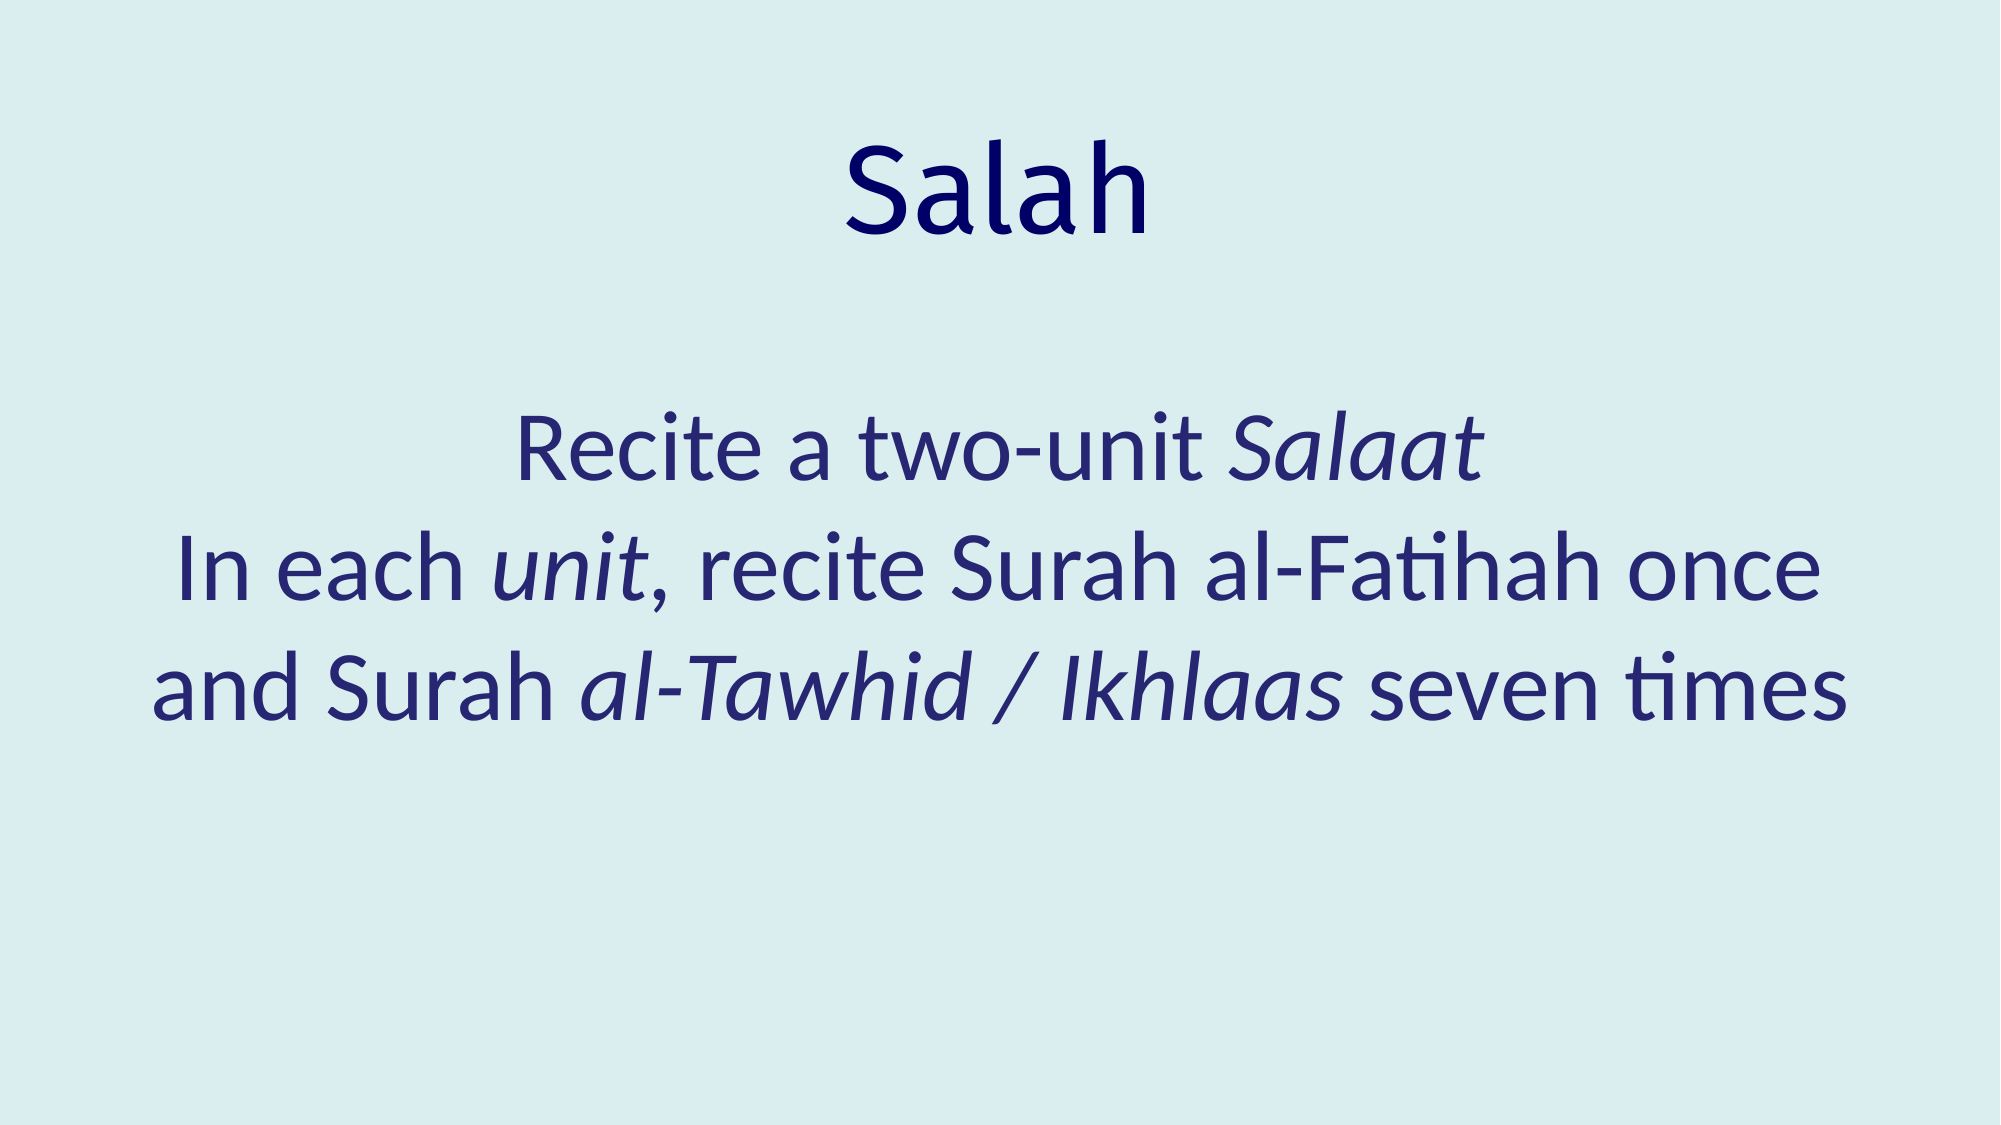

Salah
Recite a two-unit Salaat
In each unit, recite Surah al-Fatihah once and Surah al-Tawhid / Ikhlaas seven times